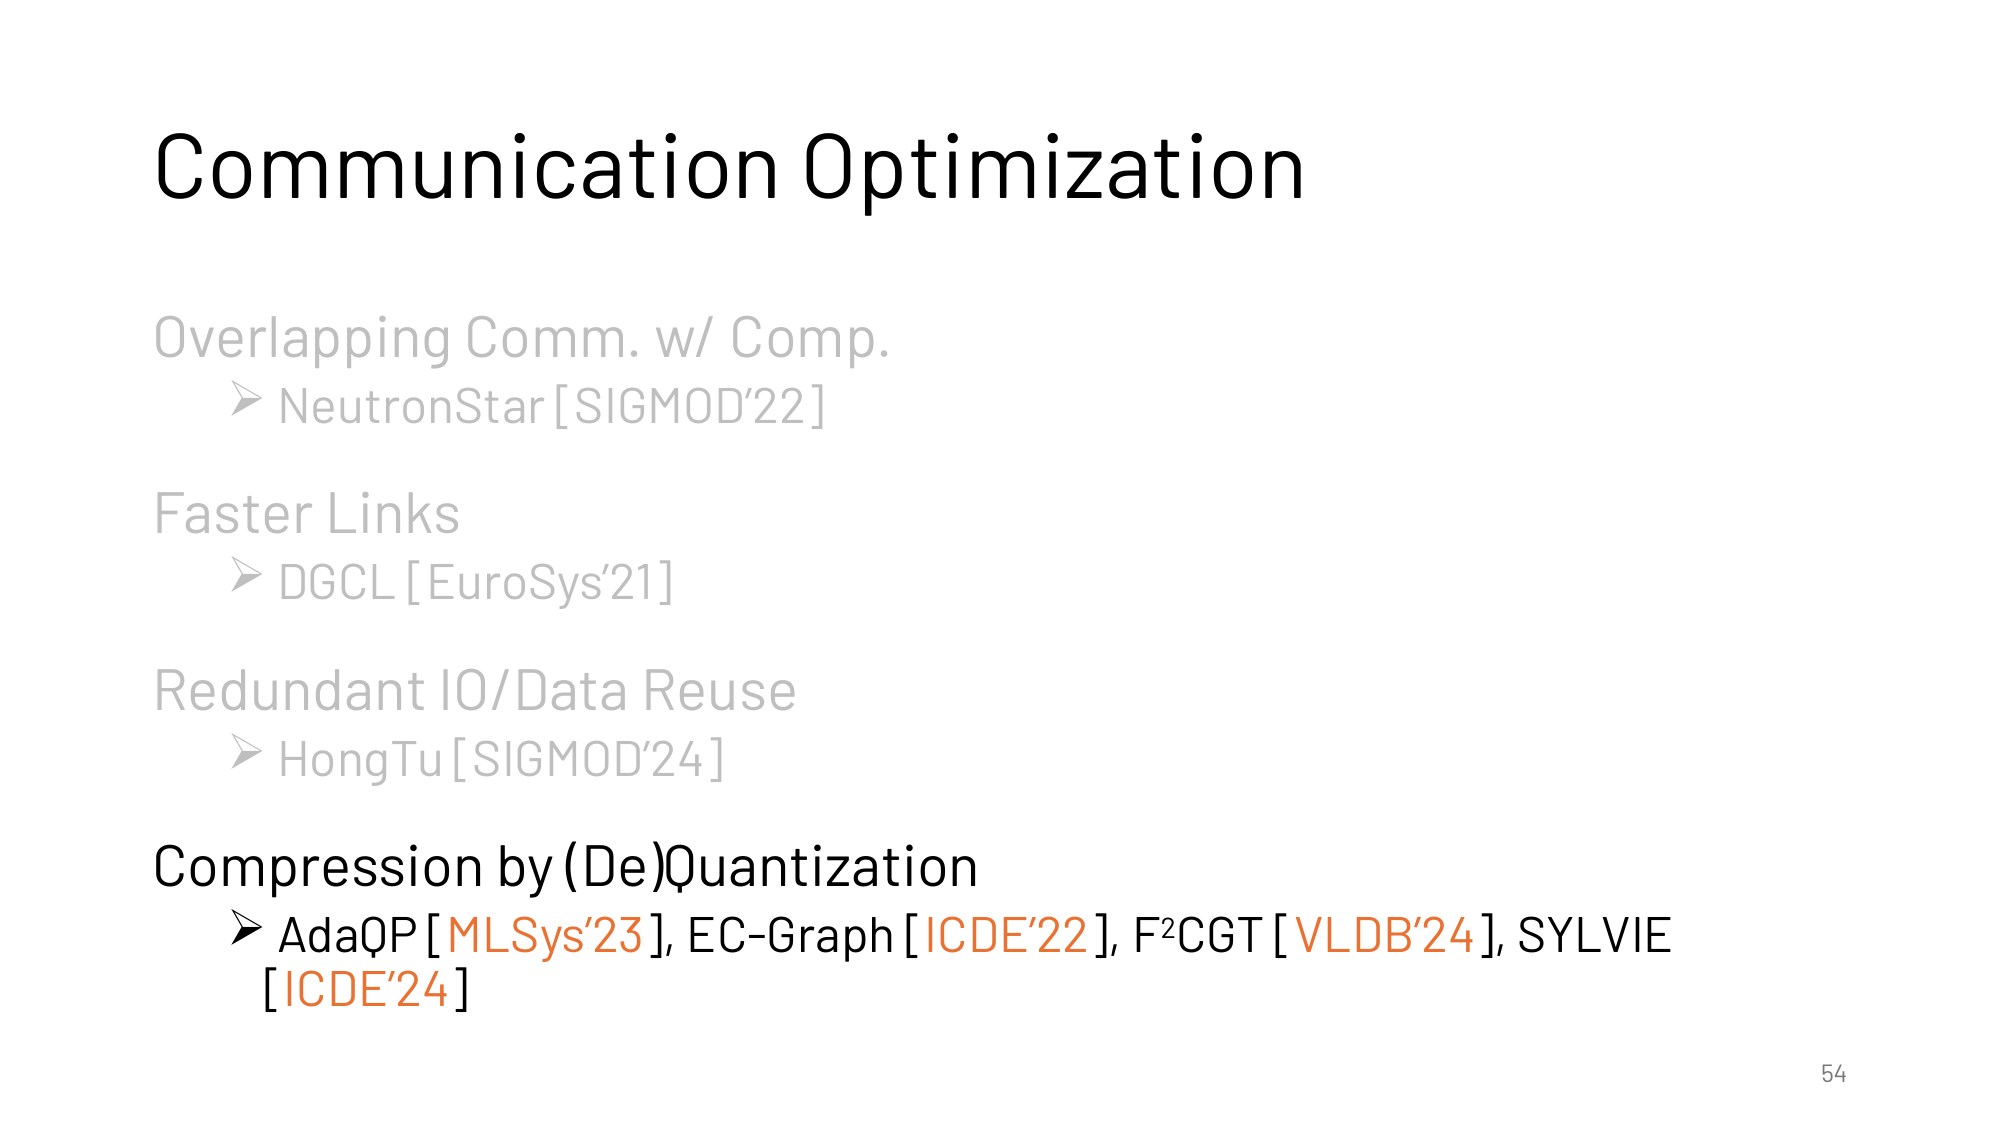

# Communication Optimization
Overlapping Comm. w/ Comp.
 NeutronStar [SIGMOD’22]

Faster Links
 DGCL [EuroSys’21]

Redundant IO/Data Reuse
 HongTu [SIGMOD’24]

Compression by (De)Quantization
 AdaQP [MLSys’23], EC-Graph [ICDE’22], F2CGT [VLDB’24], SYLVIE [ICDE’24]
54